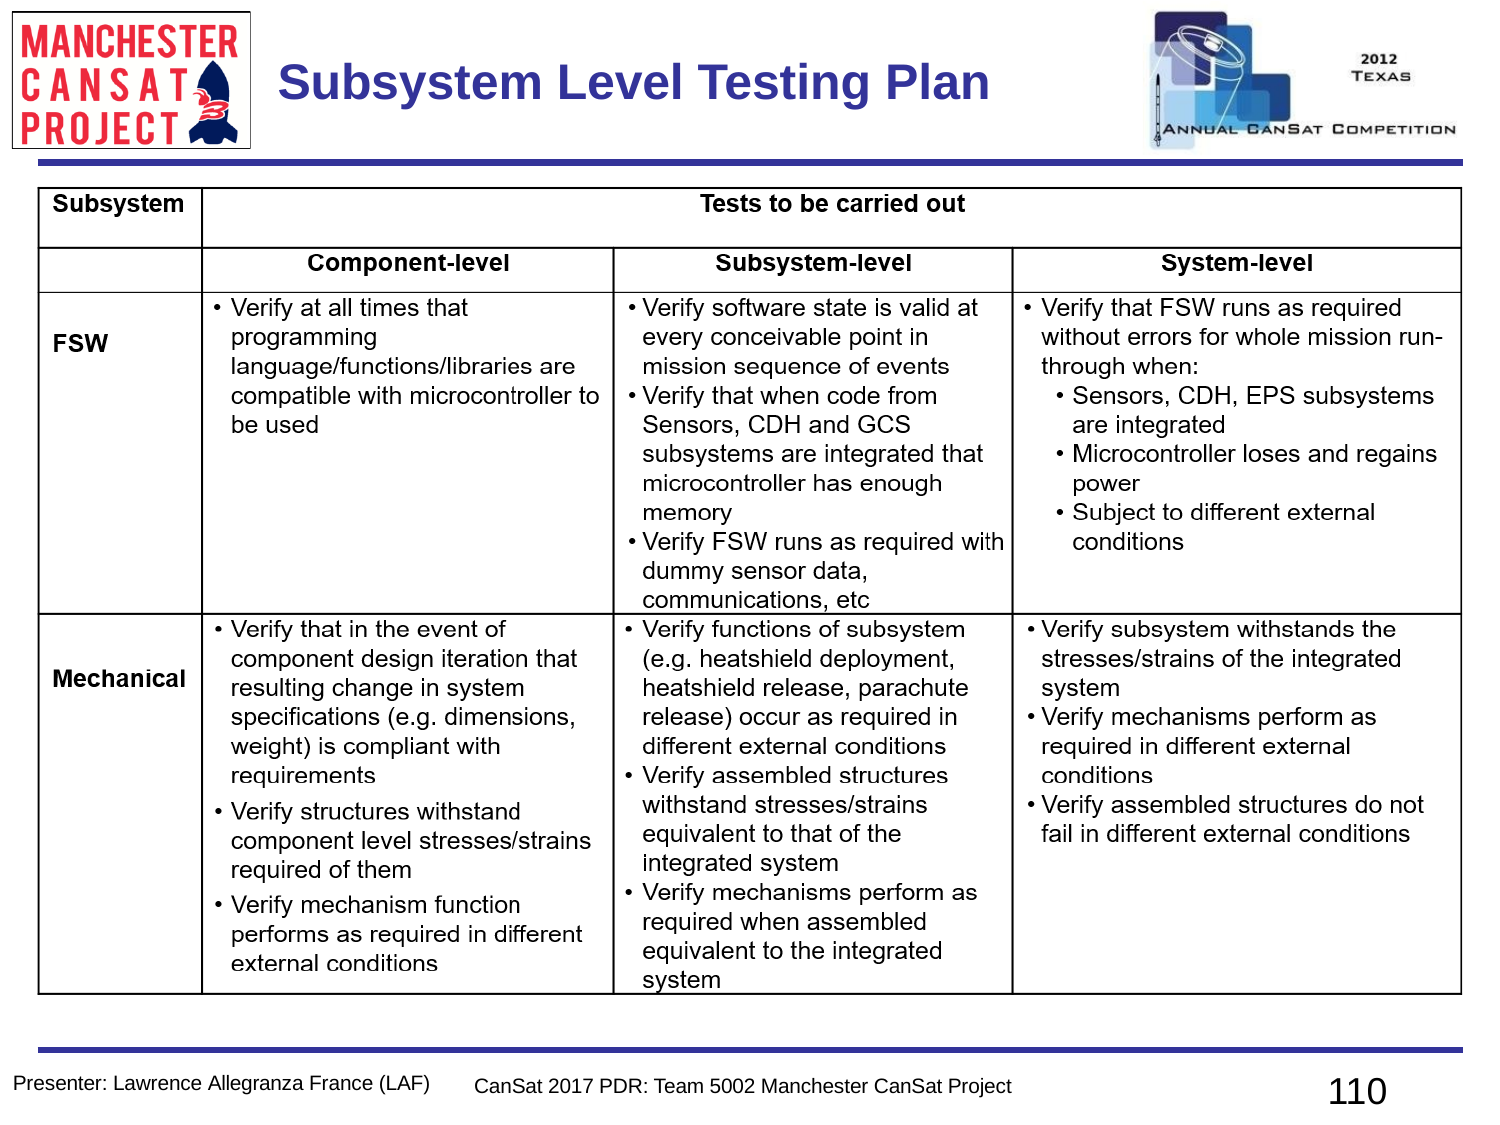

Team Logo
Here
(If You Want)

# Subsystem Level Testing Plan

110
Presenter: Lawrence Allegranza France (LAF)
CanSat 2017 PDR: Team 5002 Manchester CanSat Project